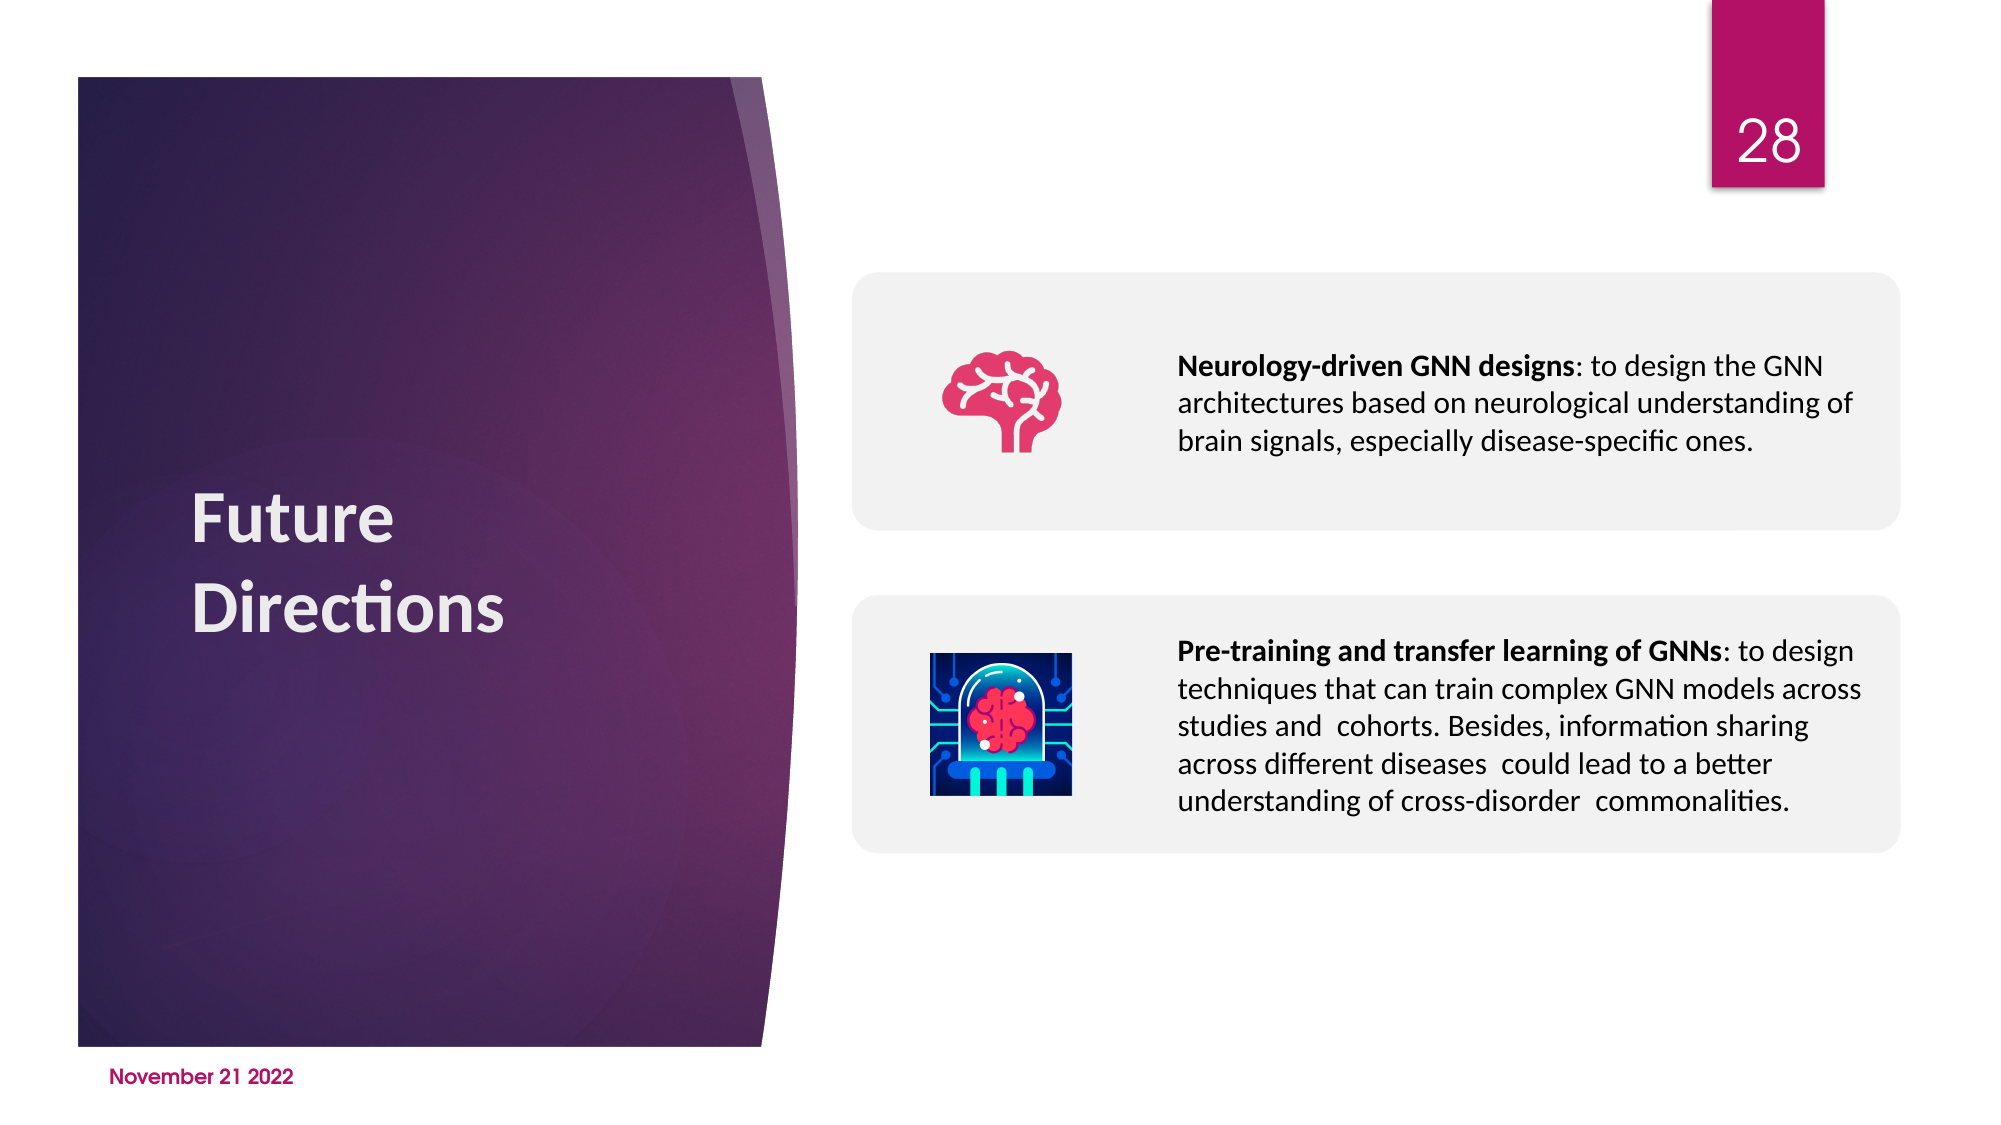

28
Neurology-driven GNN designs: to design the GNN  architectures based on neurological understanding of brain signals, especially disease-specific ones.
Pre-training and transfer learning of GNNs: to design  techniques that can train complex GNN models across studies and  cohorts. Besides, information sharing across different diseases  could lead to a better understanding of cross-disorder  commonalities.
# Future Directions
November 21 2022